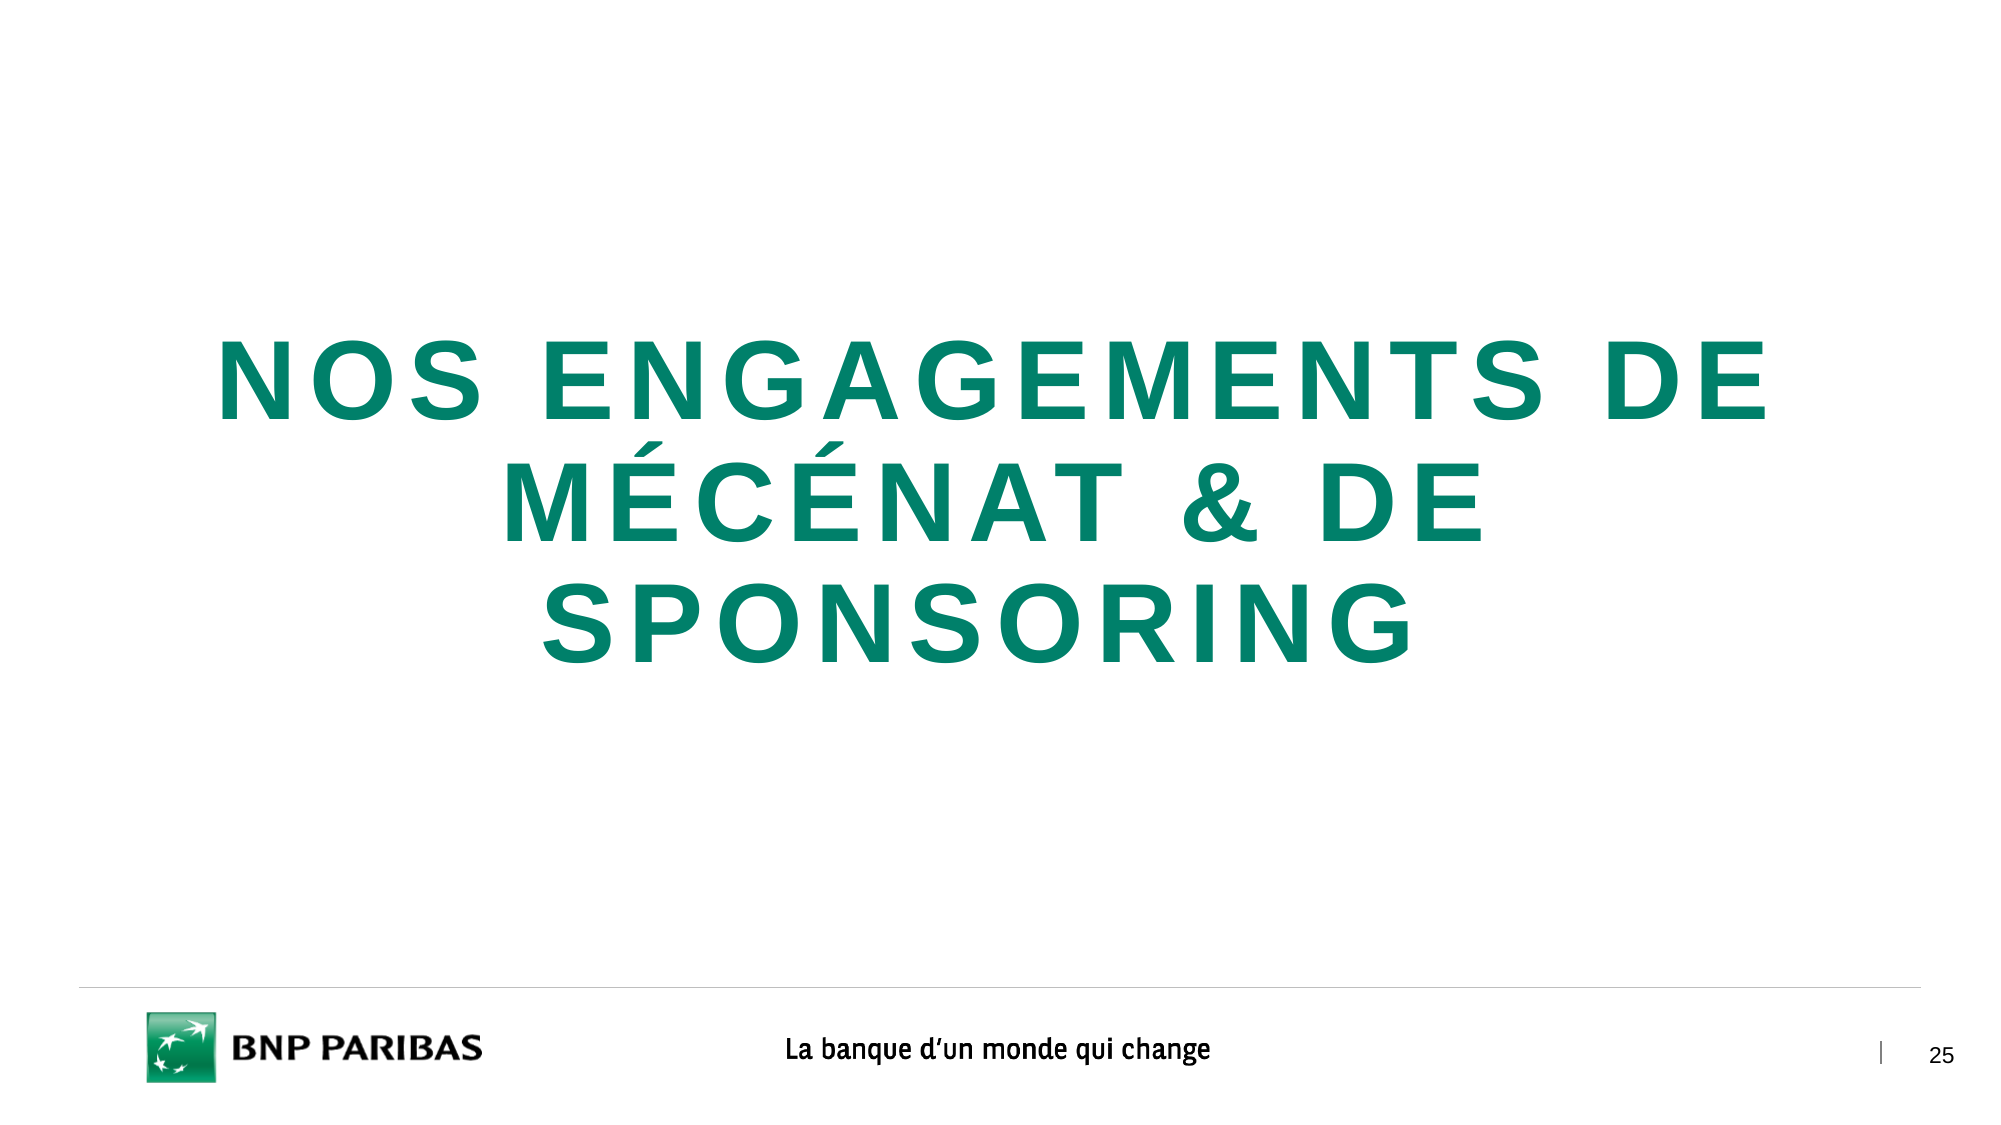

Slide25 _ V1
~3 KB / 6,615 KB
NOS ENGAGEMENTS DE MÉCÉNAT & de SPONSORING